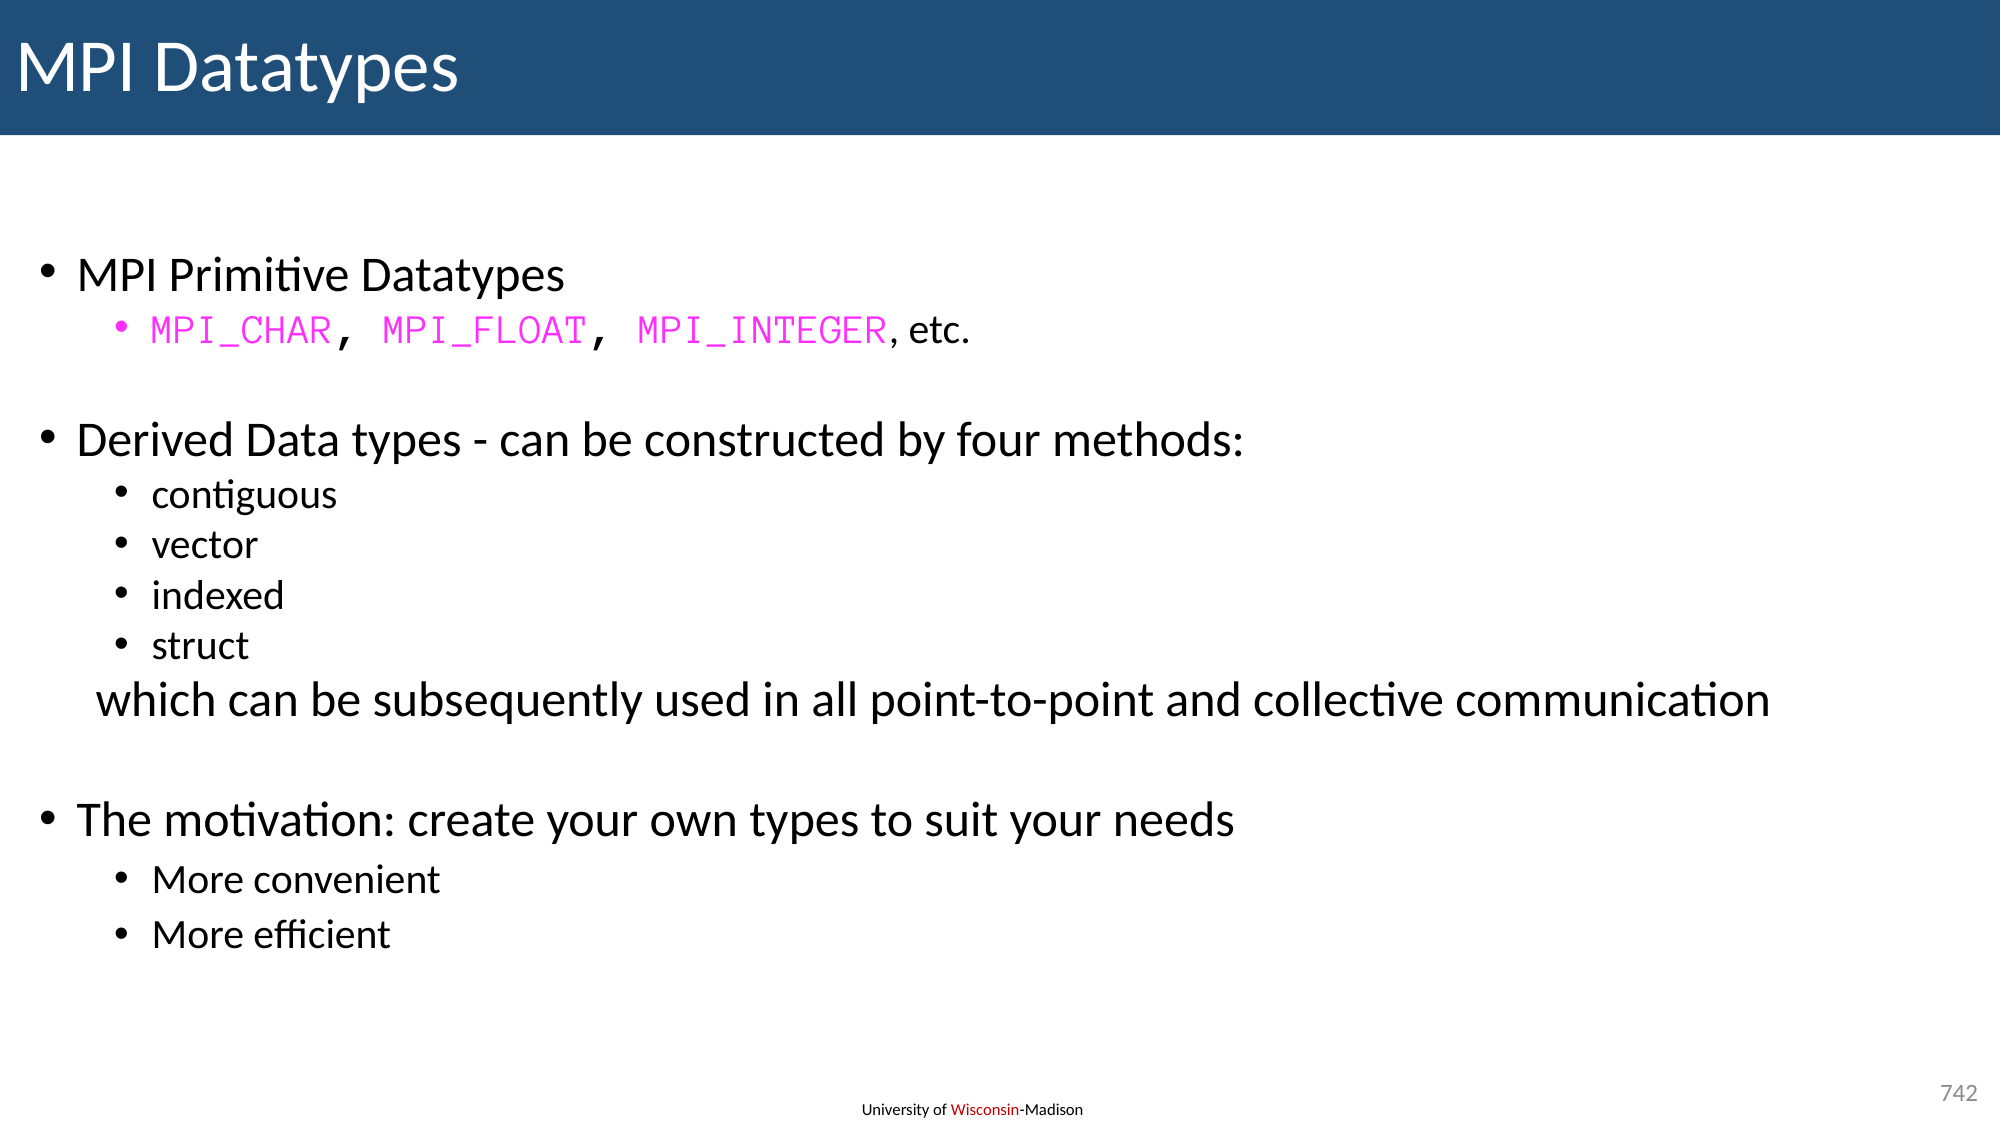

# MPI Datatypes
MPI Primitive Datatypes
MPI_CHAR, MPI_FLOAT, MPI_INTEGER, etc.

Derived Data types - can be constructed by four methods:
contiguous
vector
indexed
struct
which can be subsequently used in all point-to-point and collective communication

The motivation: create your own types to suit your needs
More convenient
More efficient
742